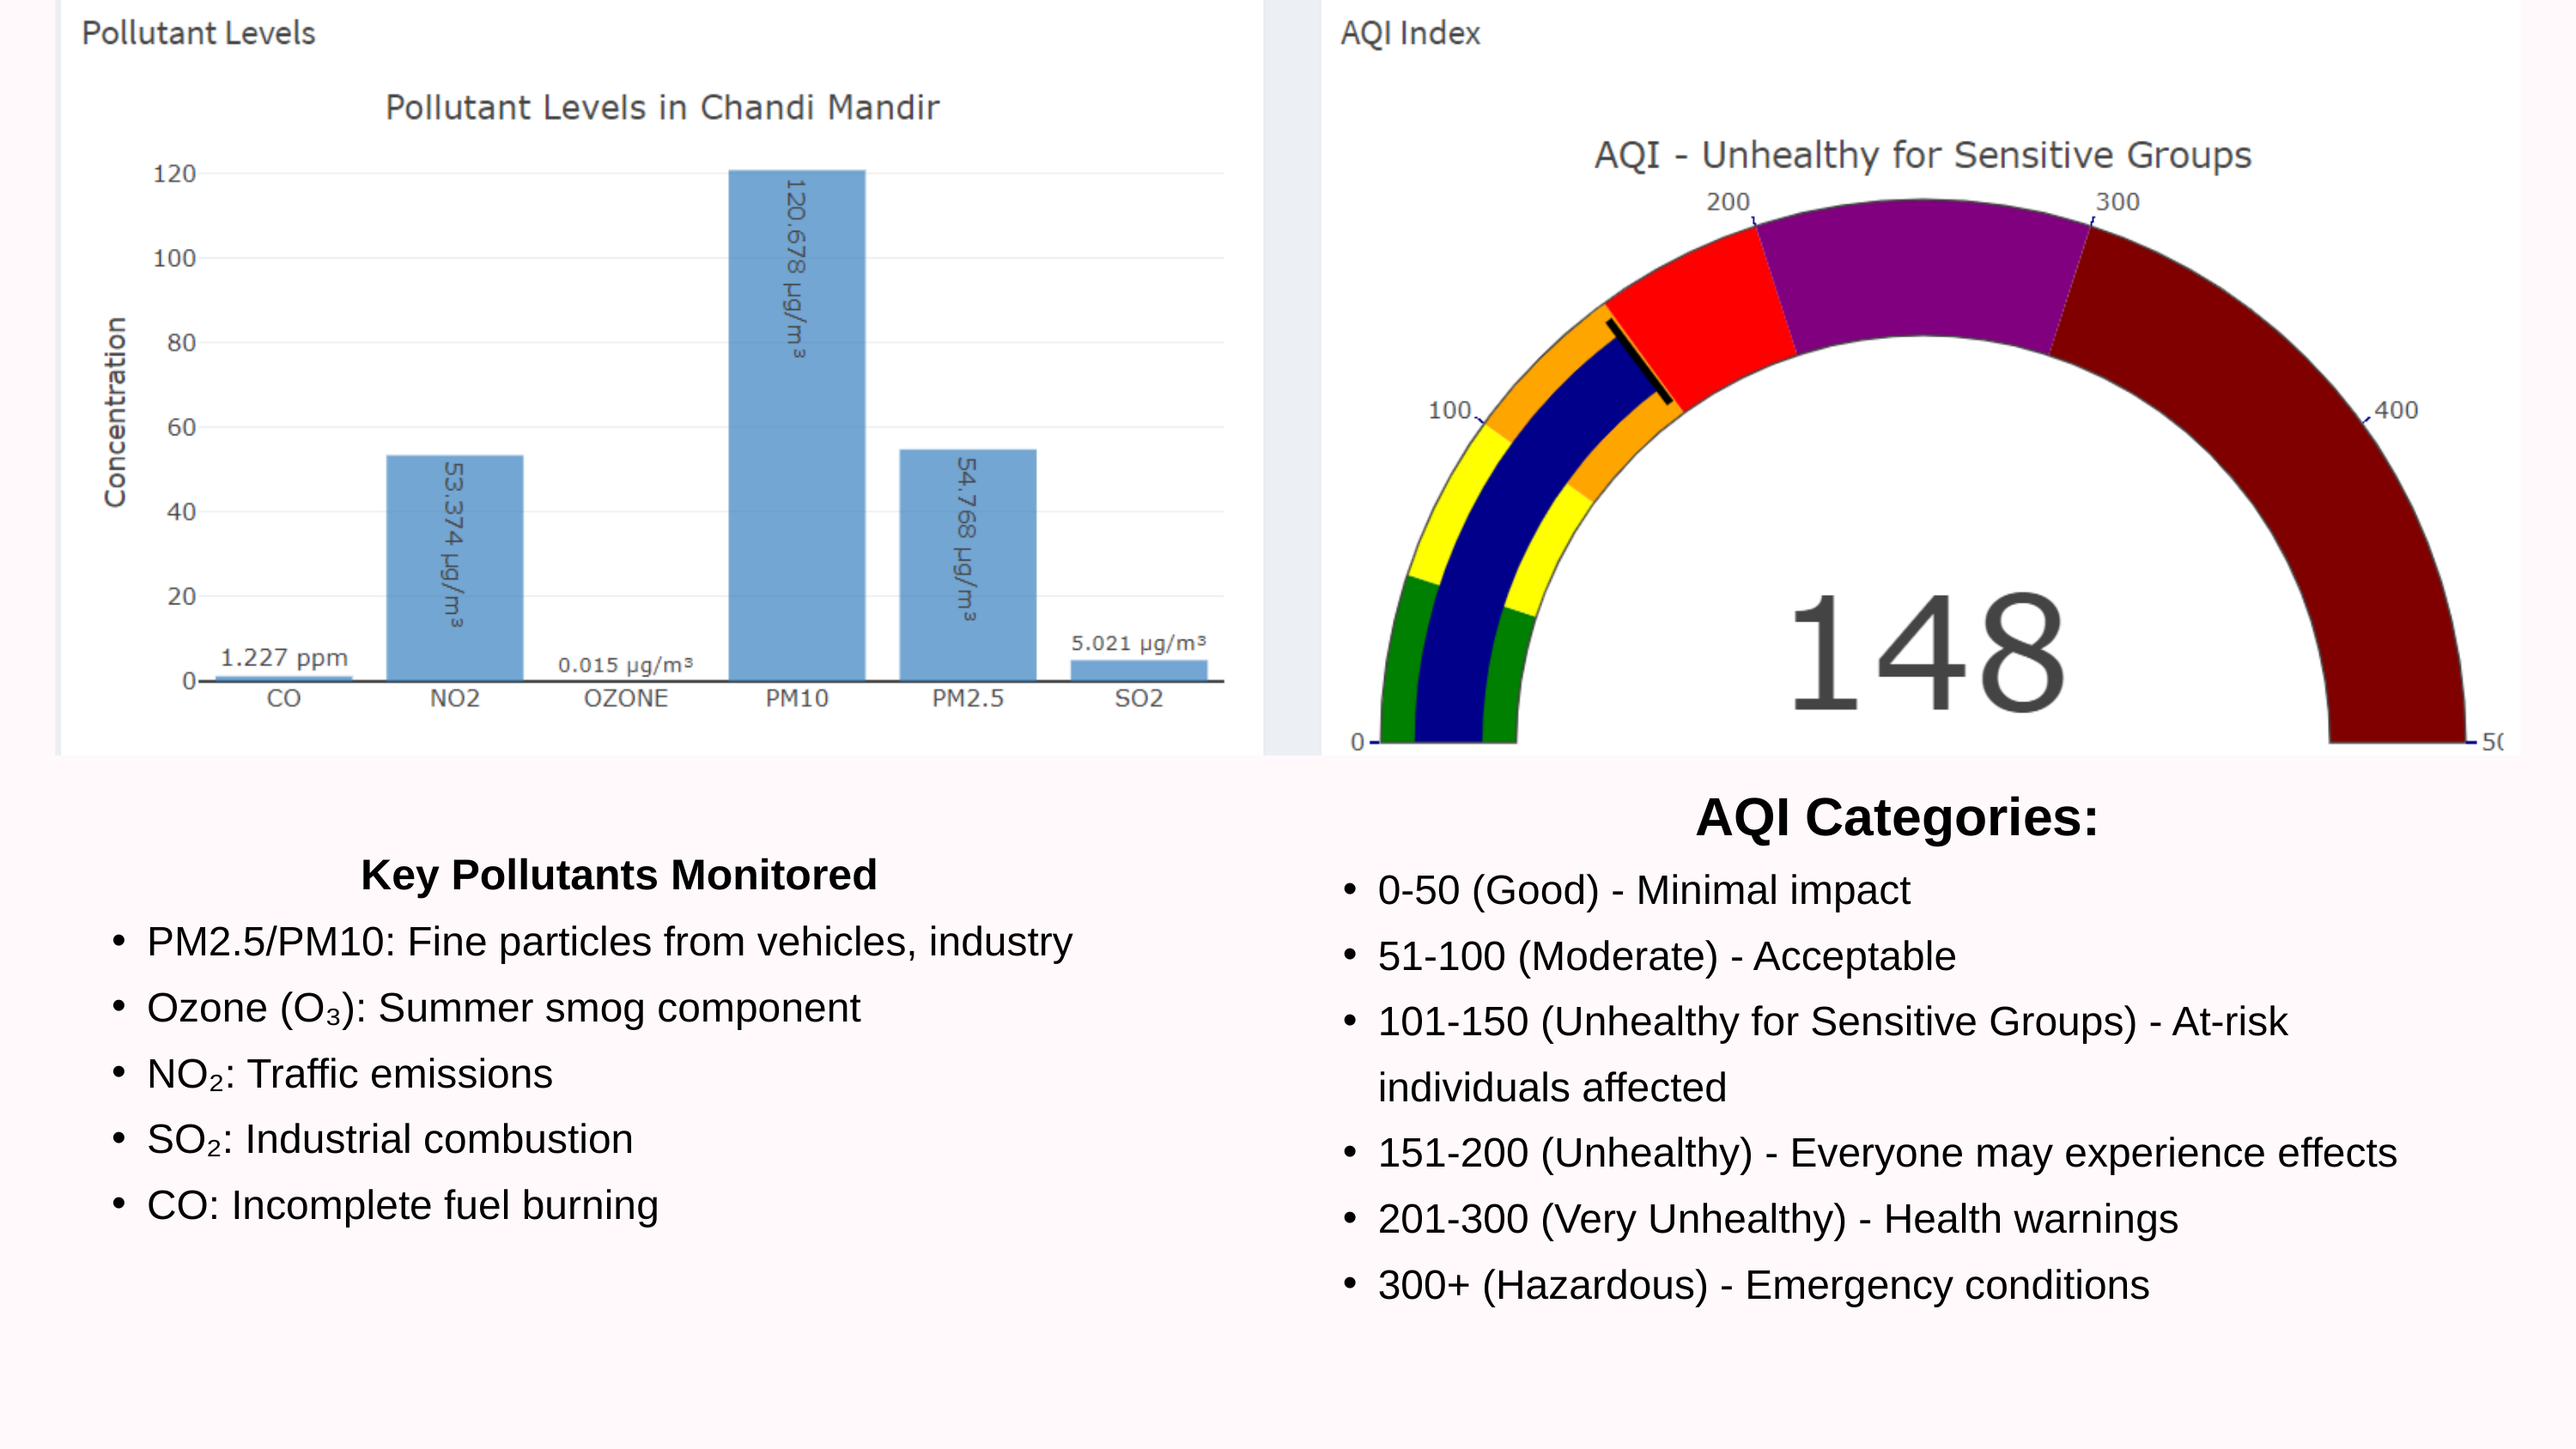

AQI Categories:
0-50 (Good) - Minimal impact
51-100 (Moderate) - Acceptable
101-150 (Unhealthy for Sensitive Groups) - At-risk individuals affected
151-200 (Unhealthy) - Everyone may experience effects
201-300 (Very Unhealthy) - Health warnings
300+ (Hazardous) - Emergency conditions

 Key Pollutants Monitored
PM2.5/PM10: Fine particles from vehicles, industry
Ozone (O₃): Summer smog component
NO₂: Traffic emissions
SO₂: Industrial combustion
CO: Incomplete fuel burning